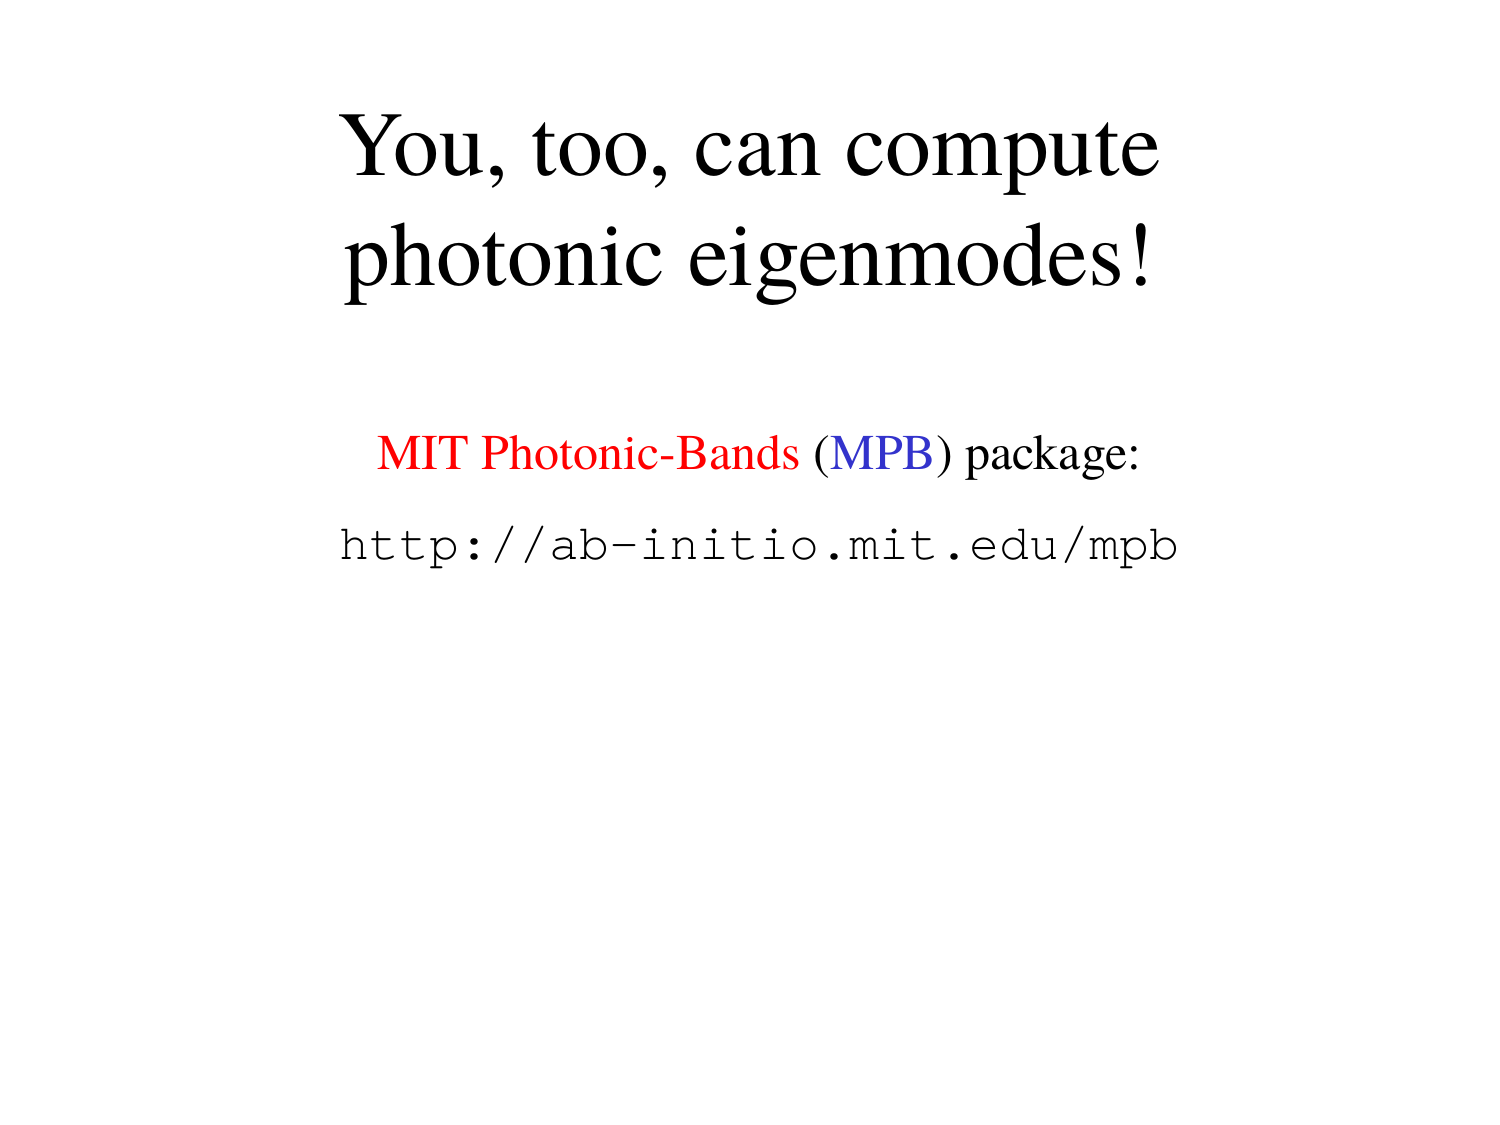

# You, too, can compute photonic eigenmodes!
MIT Photonic-Bands (MPB) package:
http://ab-initio.mit.edu/mpb